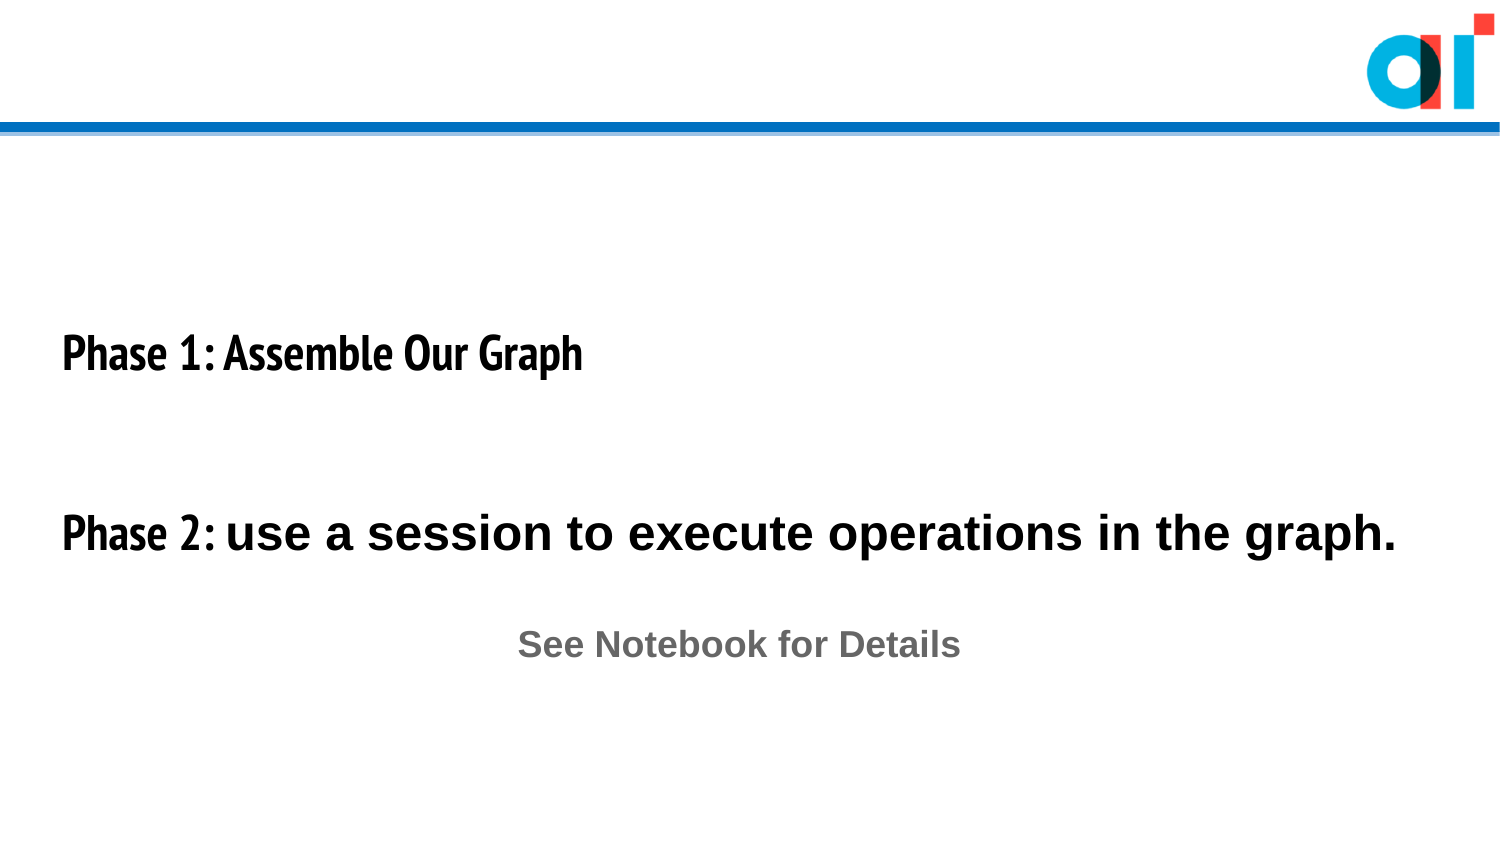

#

Phase 1: Assemble Our Graph

Phase 2: use a session to execute operations in the graph.

See Notebook for Details